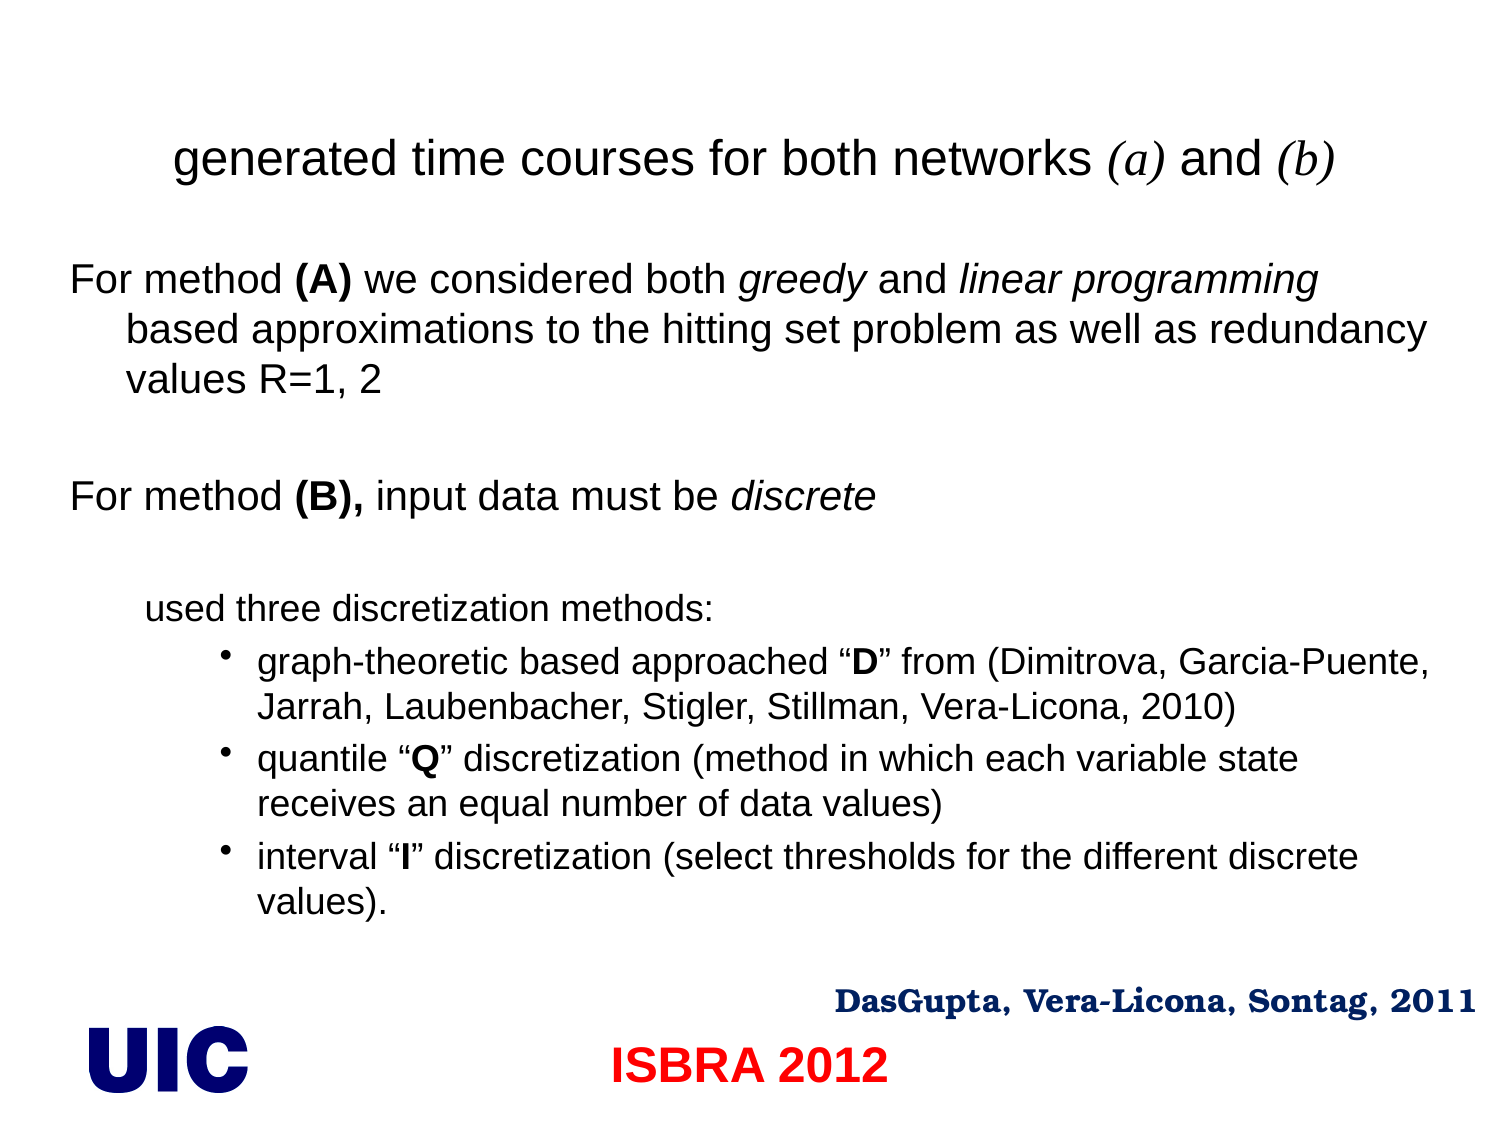

generated time courses for both networks (a) and (b)

For method (A) we considered both greedy and linear programming  based approximations to the hitting set problem as well as redundancy values R=1, 2

For method (B), input data must be discrete

used three discretization methods:
graph-theoretic based approached “D” from (Dimitrova, Garcia-Puente, Jarrah, Laubenbacher, Stigler, Stillman, Vera-Licona, 2010)
quantile “Q” discretization (method in which each variable state receives an equal number of data values)
interval “I” discretization (select thresholds for the different discrete values).

DasGupta, Vera-Licona, Sontag, 2011
ISBRA 2012